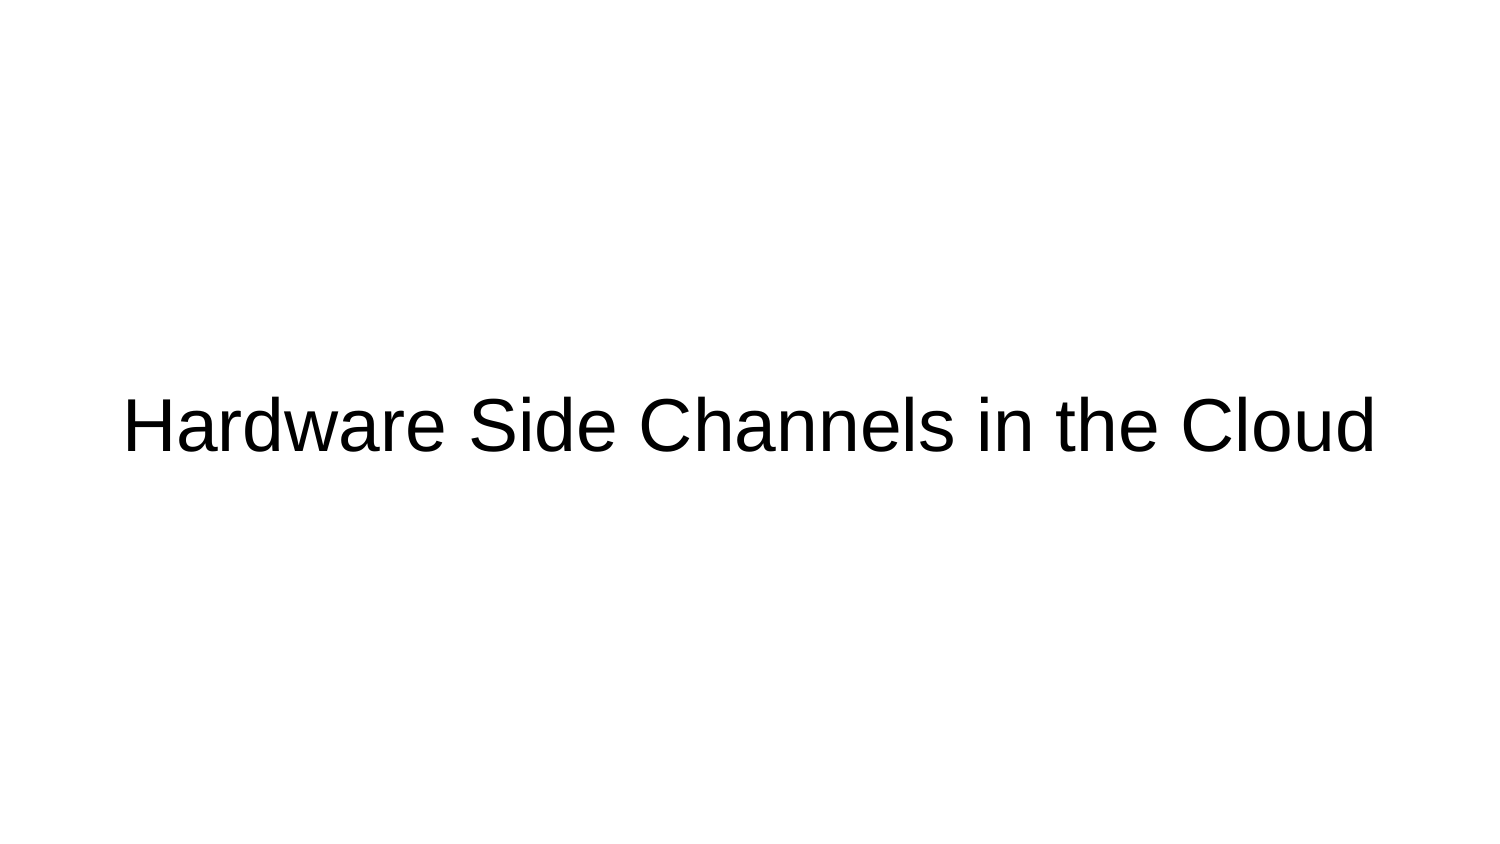

# Hardware Side Channels in the Cloud